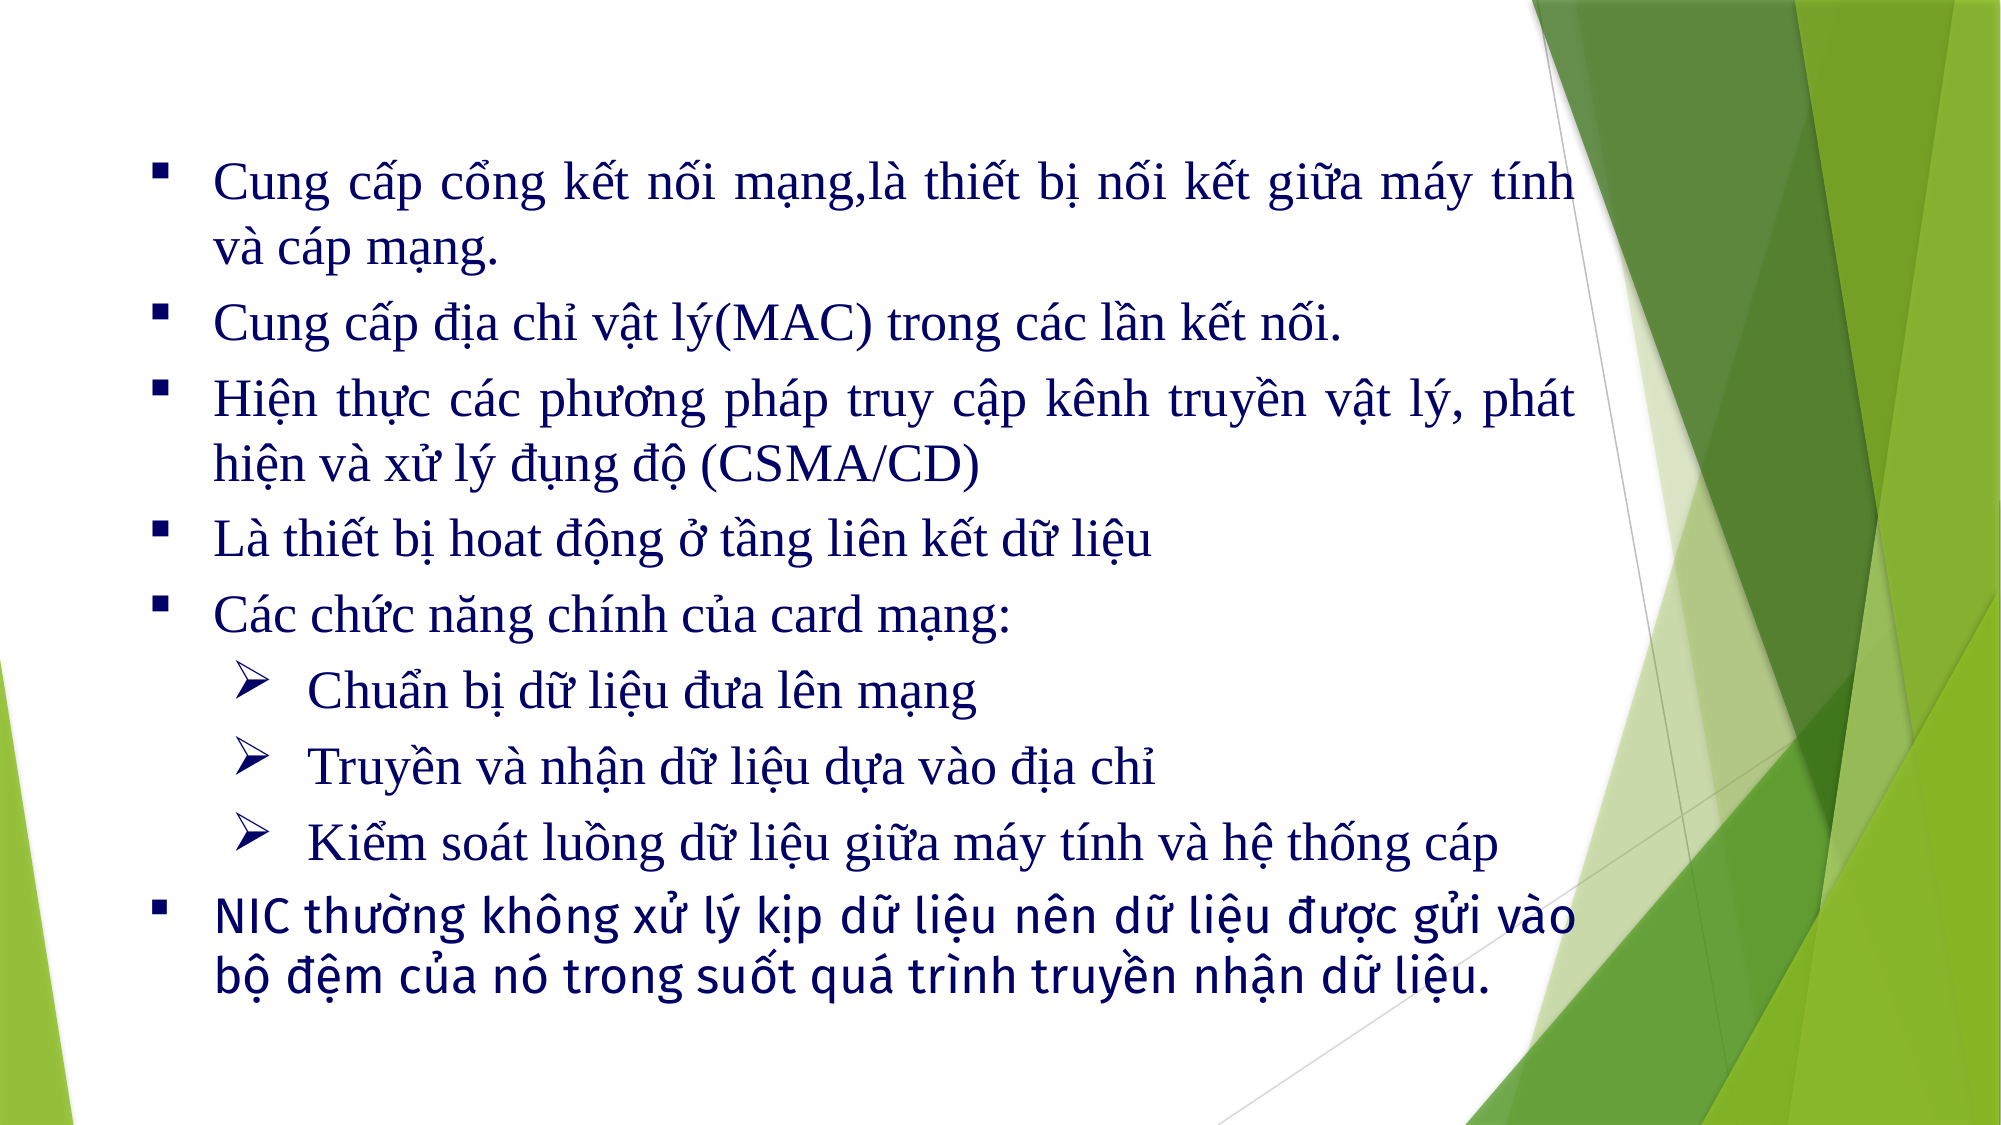

1. Cạc mạng (NIC- Network Interface Card)
Cung cấp cổng kết nối mạng,là thiết bị nối kết giữa máy tính và cáp mạng.
Cung cấp địa chỉ vật lý(MAC) trong các lần kết nối.
Hiện thực các phương pháp truy cập kênh truyền vật lý, phát hiện và xử lý đụng độ (CSMA/CD)
Là thiết bị hoat động ở tầng liên kết dữ liệu
Các chức năng chính của card mạng:
Chuẩn bị dữ liệu đưa lên mạng
Truyền và nhận dữ liệu dựa vào địa chỉ
Kiểm soát luồng dữ liệu giữa máy tính và hệ thống cáp
NIC thường không xử lý kịp dữ liệu nên dữ liệu được gửi vào bộ đệm của nó trong suốt quá trình truyền nhận dữ liệu.